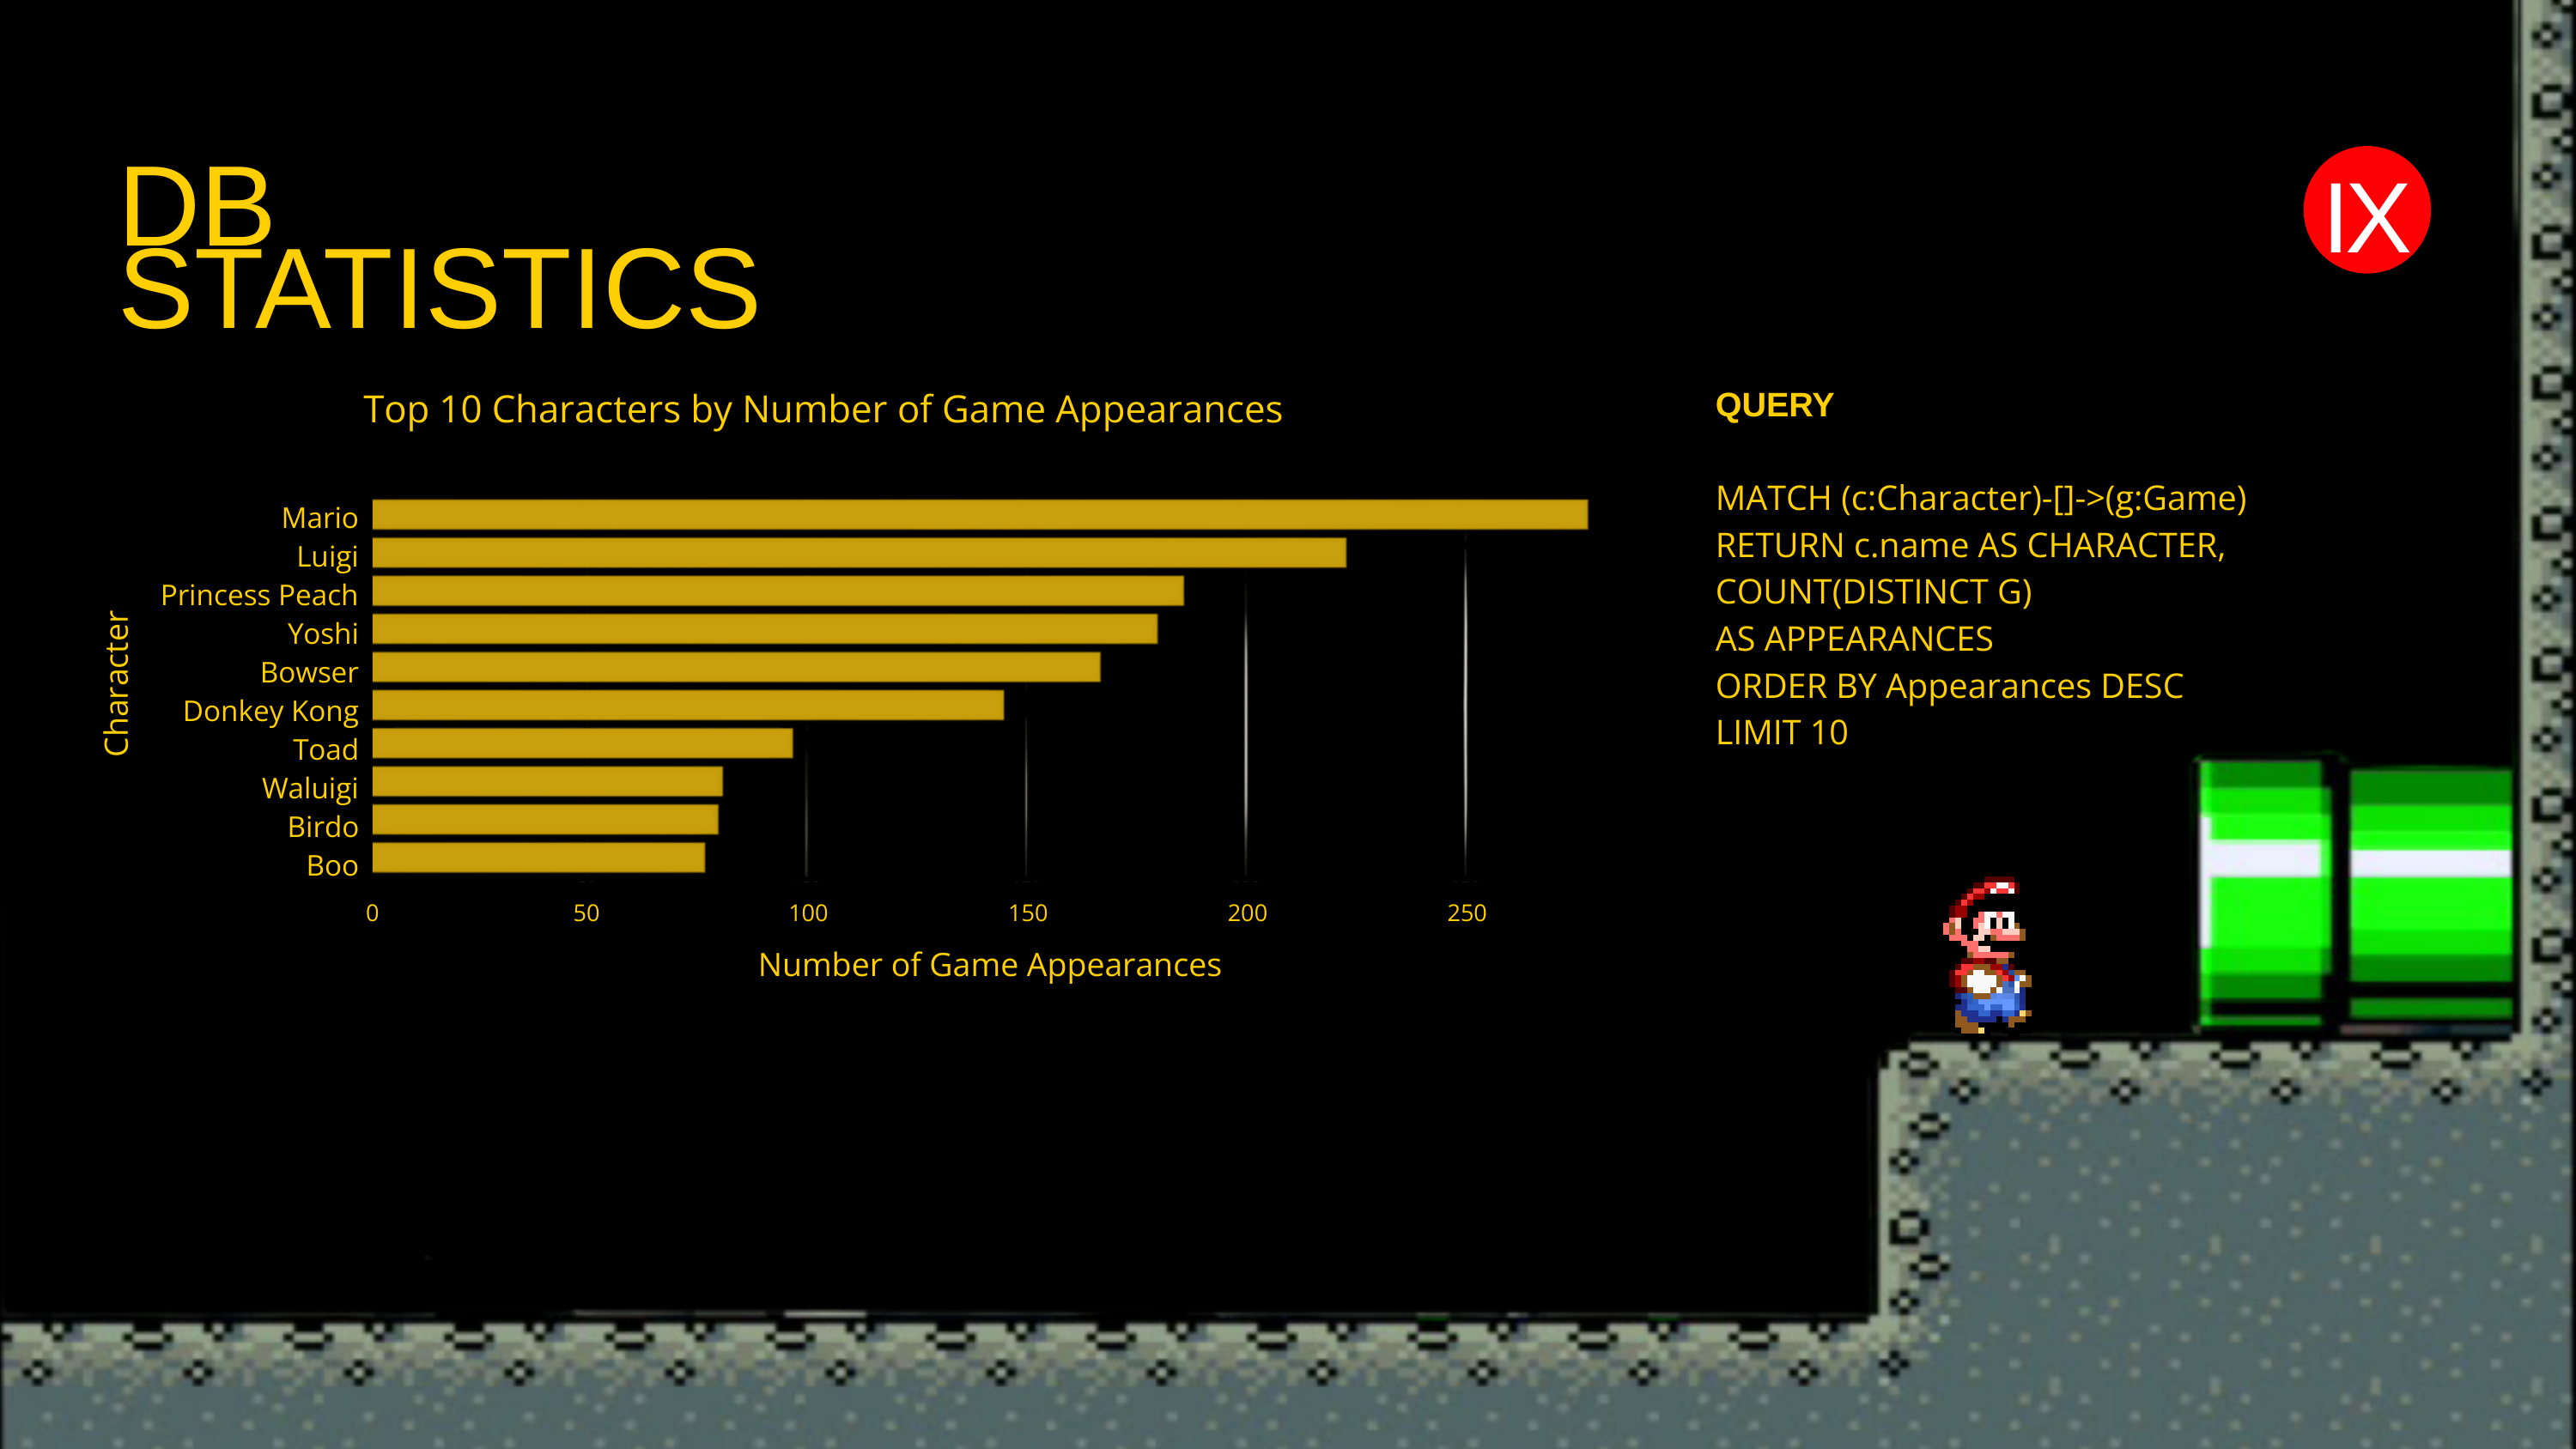

IX

DB STATISTICS
Top 10 Characters by Number of Game Appearances
QUERY

MATCH (c:Character)-[]->(g:Game)
RETURN c.name AS CHARACTER, COUNT(DISTINCT G)
AS APPEARANCES
ORDER BY Appearances DESC
LIMIT 10

Mario
Luigi
Princess Peach
Yoshi
Bowser
Donkey Kong
Toad
Waluigi
Birdo
Boo
Character

0
50
100
150
200
250
Number of Game Appearances